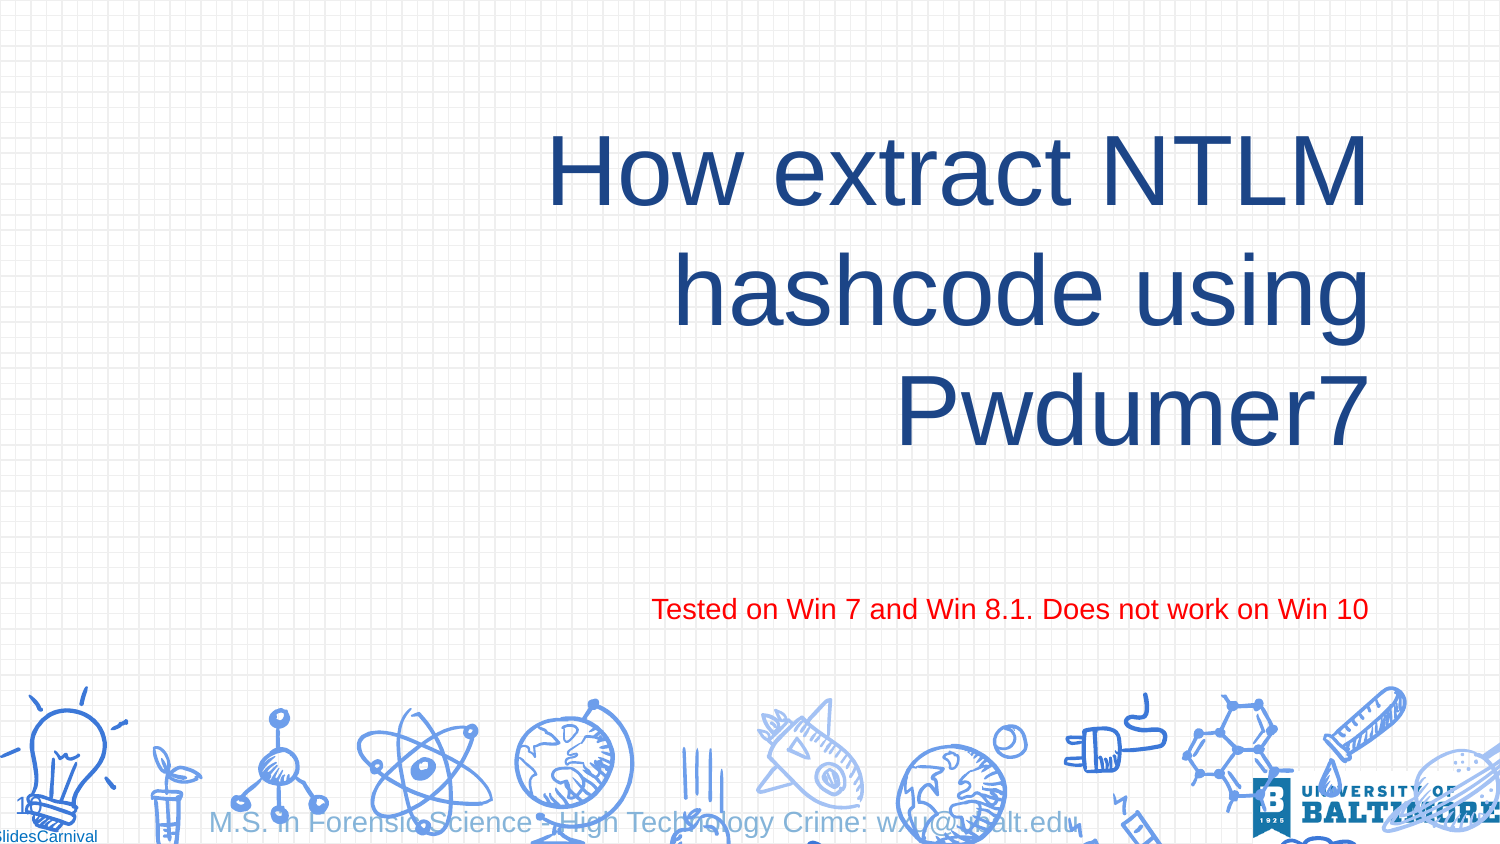

# How extract NTLM hashcode using Pwdumer7
Tested on Win 7 and Win 8.1. Does not work on Win 10
10